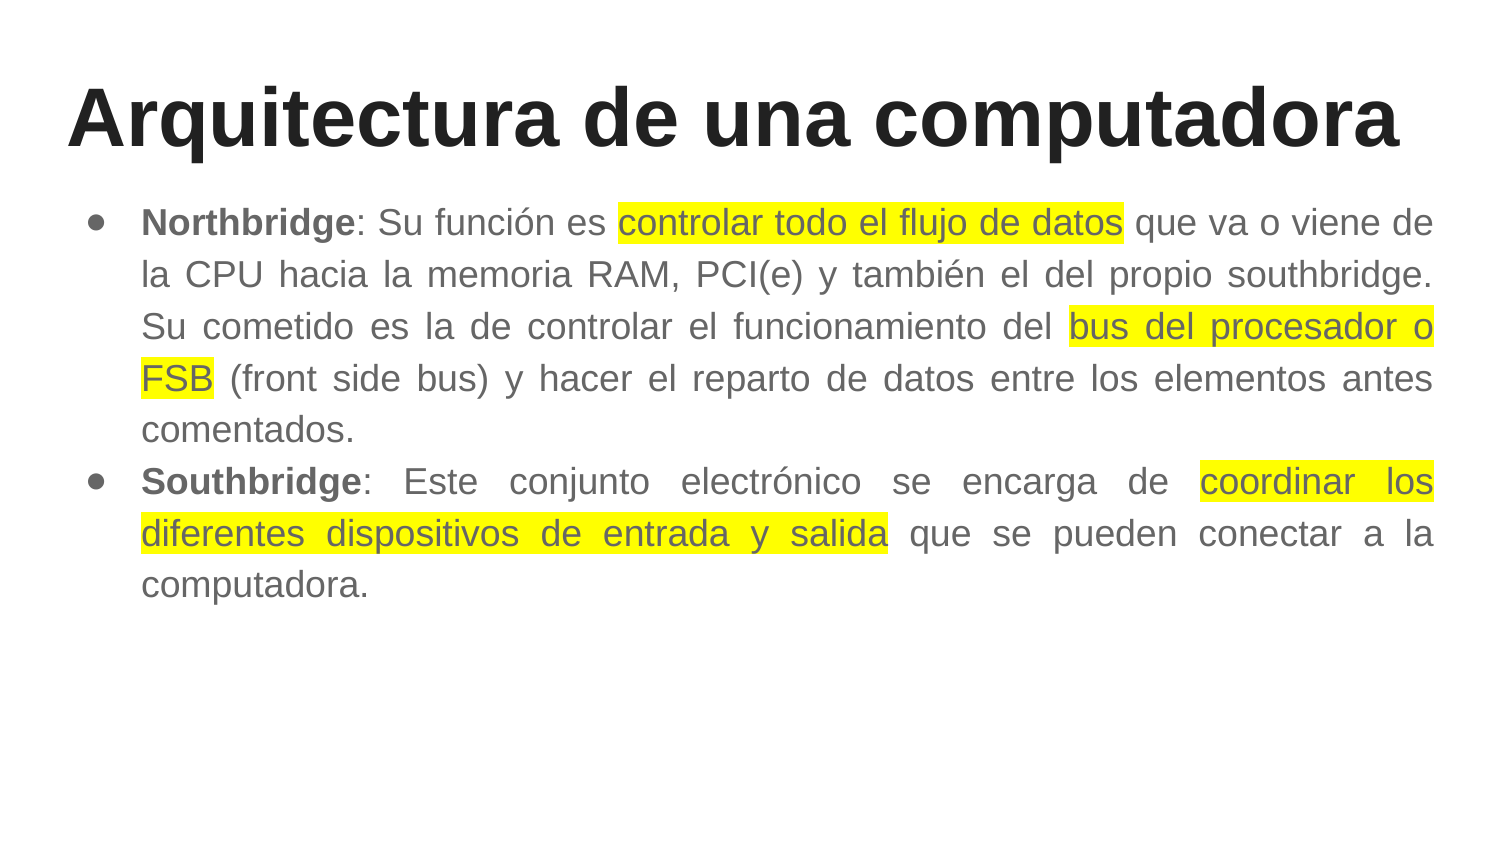

# Arquitectura de una computadora
Northbridge: Su función es controlar todo el flujo de datos que va o viene de la CPU hacia la memoria RAM, PCI(e) y también el del propio southbridge. Su cometido es la de controlar el funcionamiento del bus del procesador o FSB (front side bus) y hacer el reparto de datos entre los elementos antes comentados.
Southbridge: Este conjunto electrónico se encarga de coordinar los diferentes dispositivos de entrada y salida que se pueden conectar a la computadora.